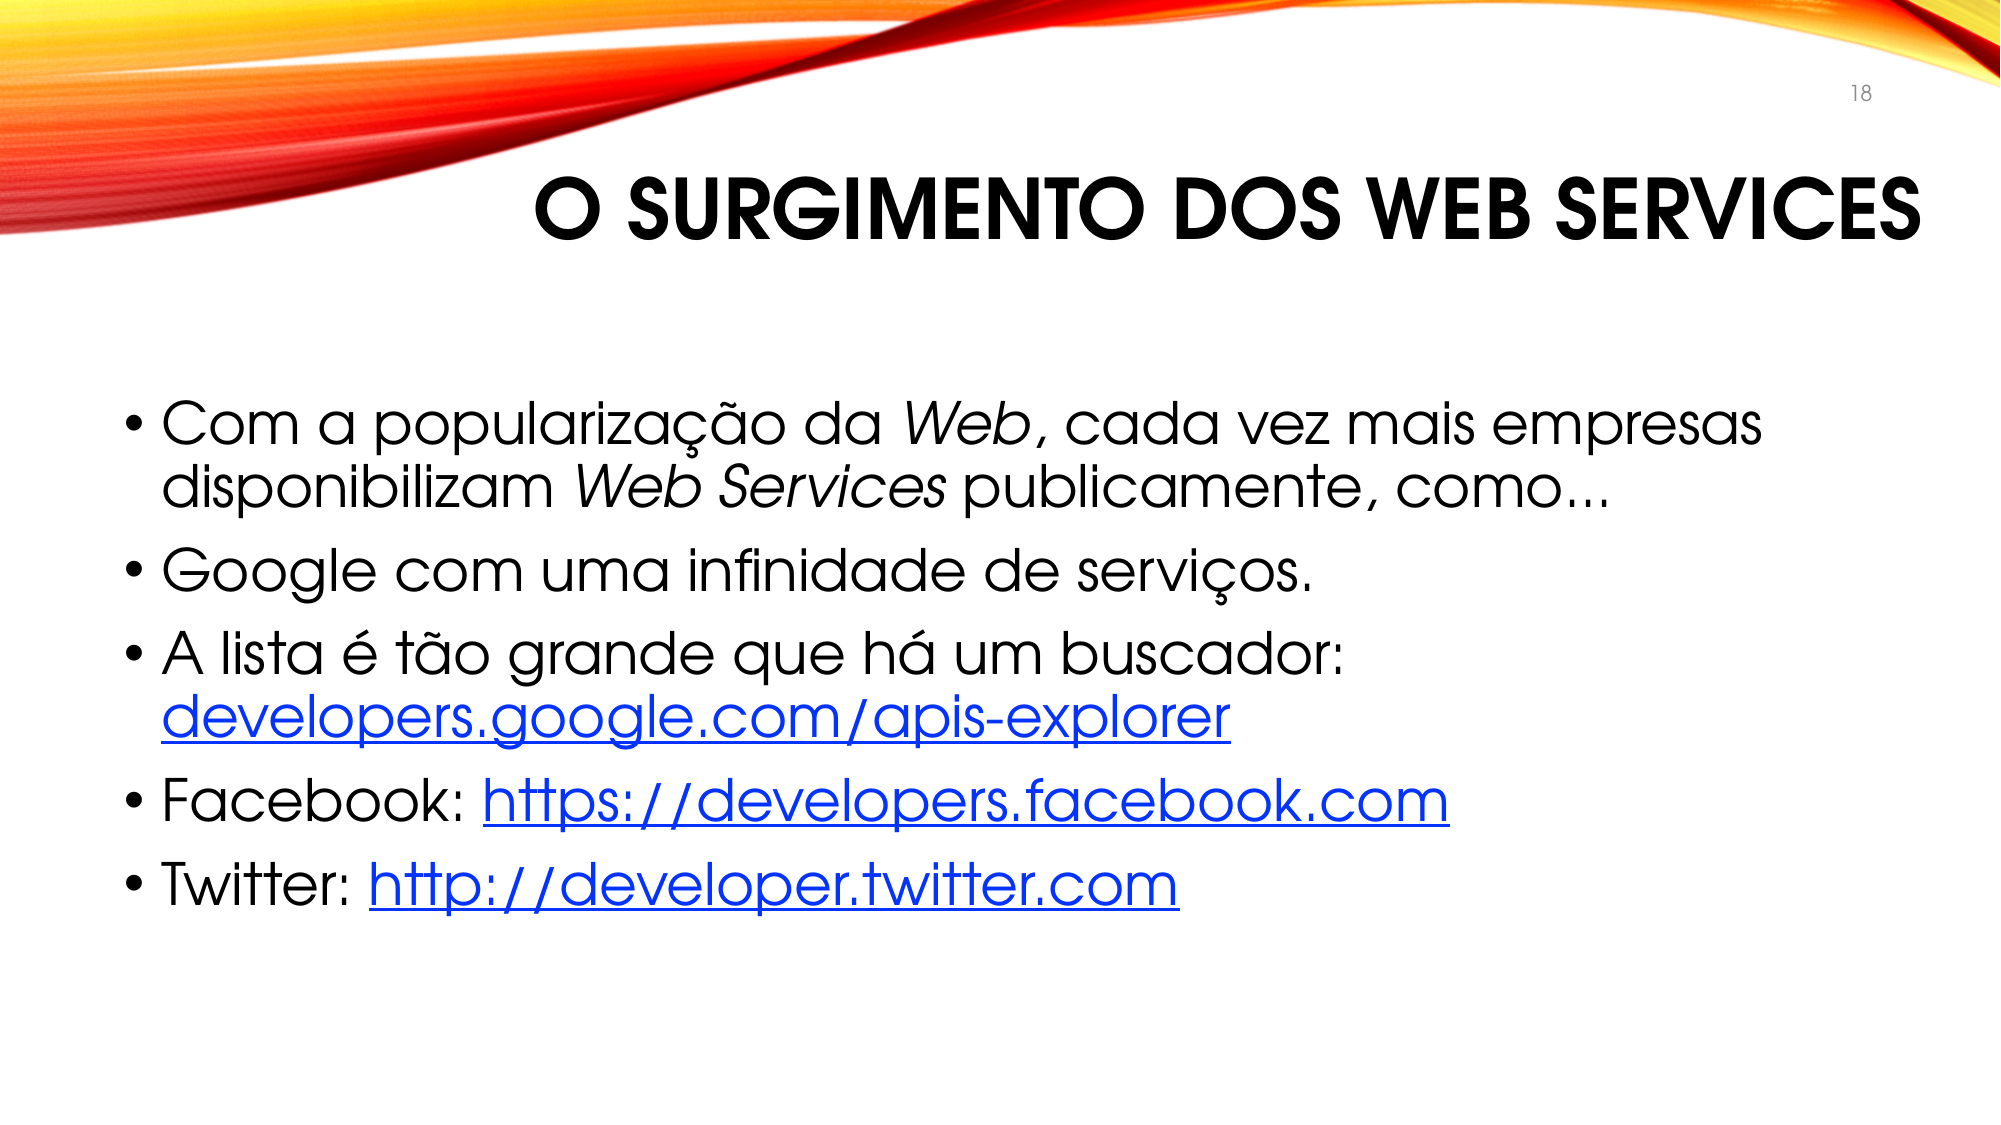

18
# O surgimento dos web services
Com a popularização da Web, cada vez mais empresas disponibilizam Web Services publicamente, como...
Google com uma infinidade de serviços.
A lista é tão grande que há um buscador: developers.google.com/apis-explorer
Facebook: https://developers.facebook.com
Twitter: http://developer.twitter.com